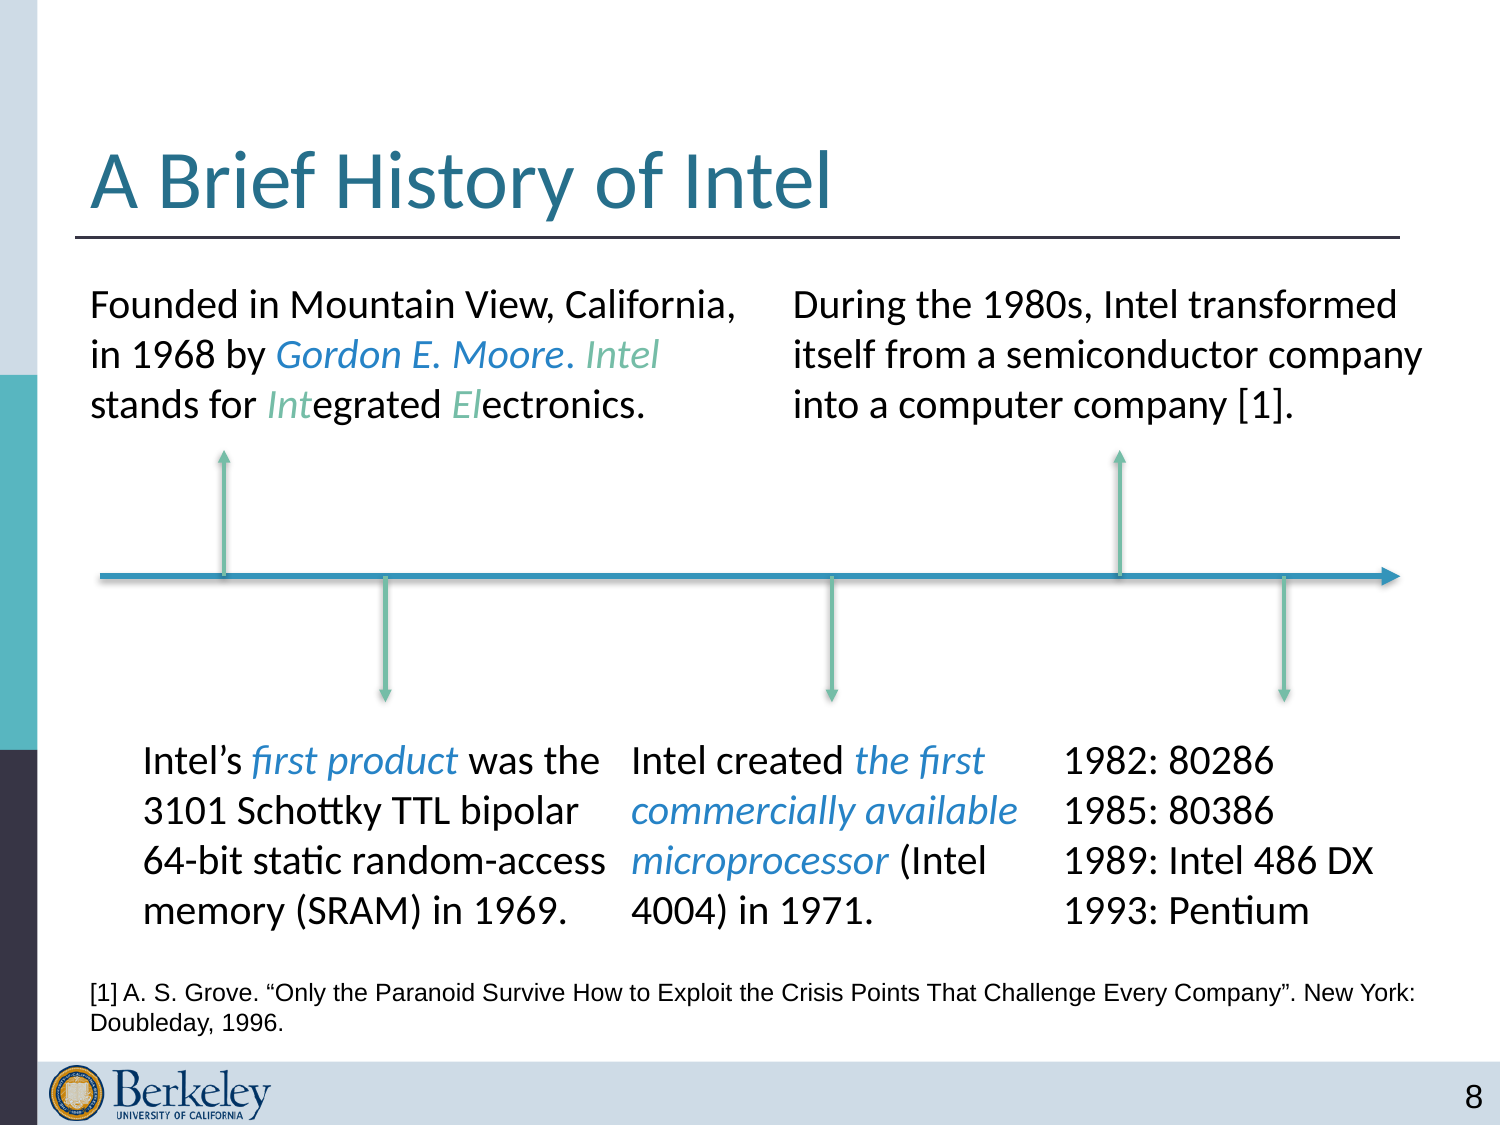

# A Brief History of Intel
During the 1980s, Intel transformed itself from a semiconductor company into a computer company [1].

Founded in Mountain View, California, in 1968 by Gordon E. Moore. Intel stands for Integrated Electronics.

Intel’s first product was the 3101 Schottky TTL bipolar 64-bit static random-access memory (SRAM) in 1969.

Intel created the first commercially available microprocessor (Intel 4004) in 1971.

1982: 80286
1985: 80386
1989: Intel 486 DX
1993: Pentium
[1] A. S. Grove. “Only the Paranoid Survive How to Exploit the Crisis Points That Challenge Every Company”. New York: Doubleday, 1996.
8